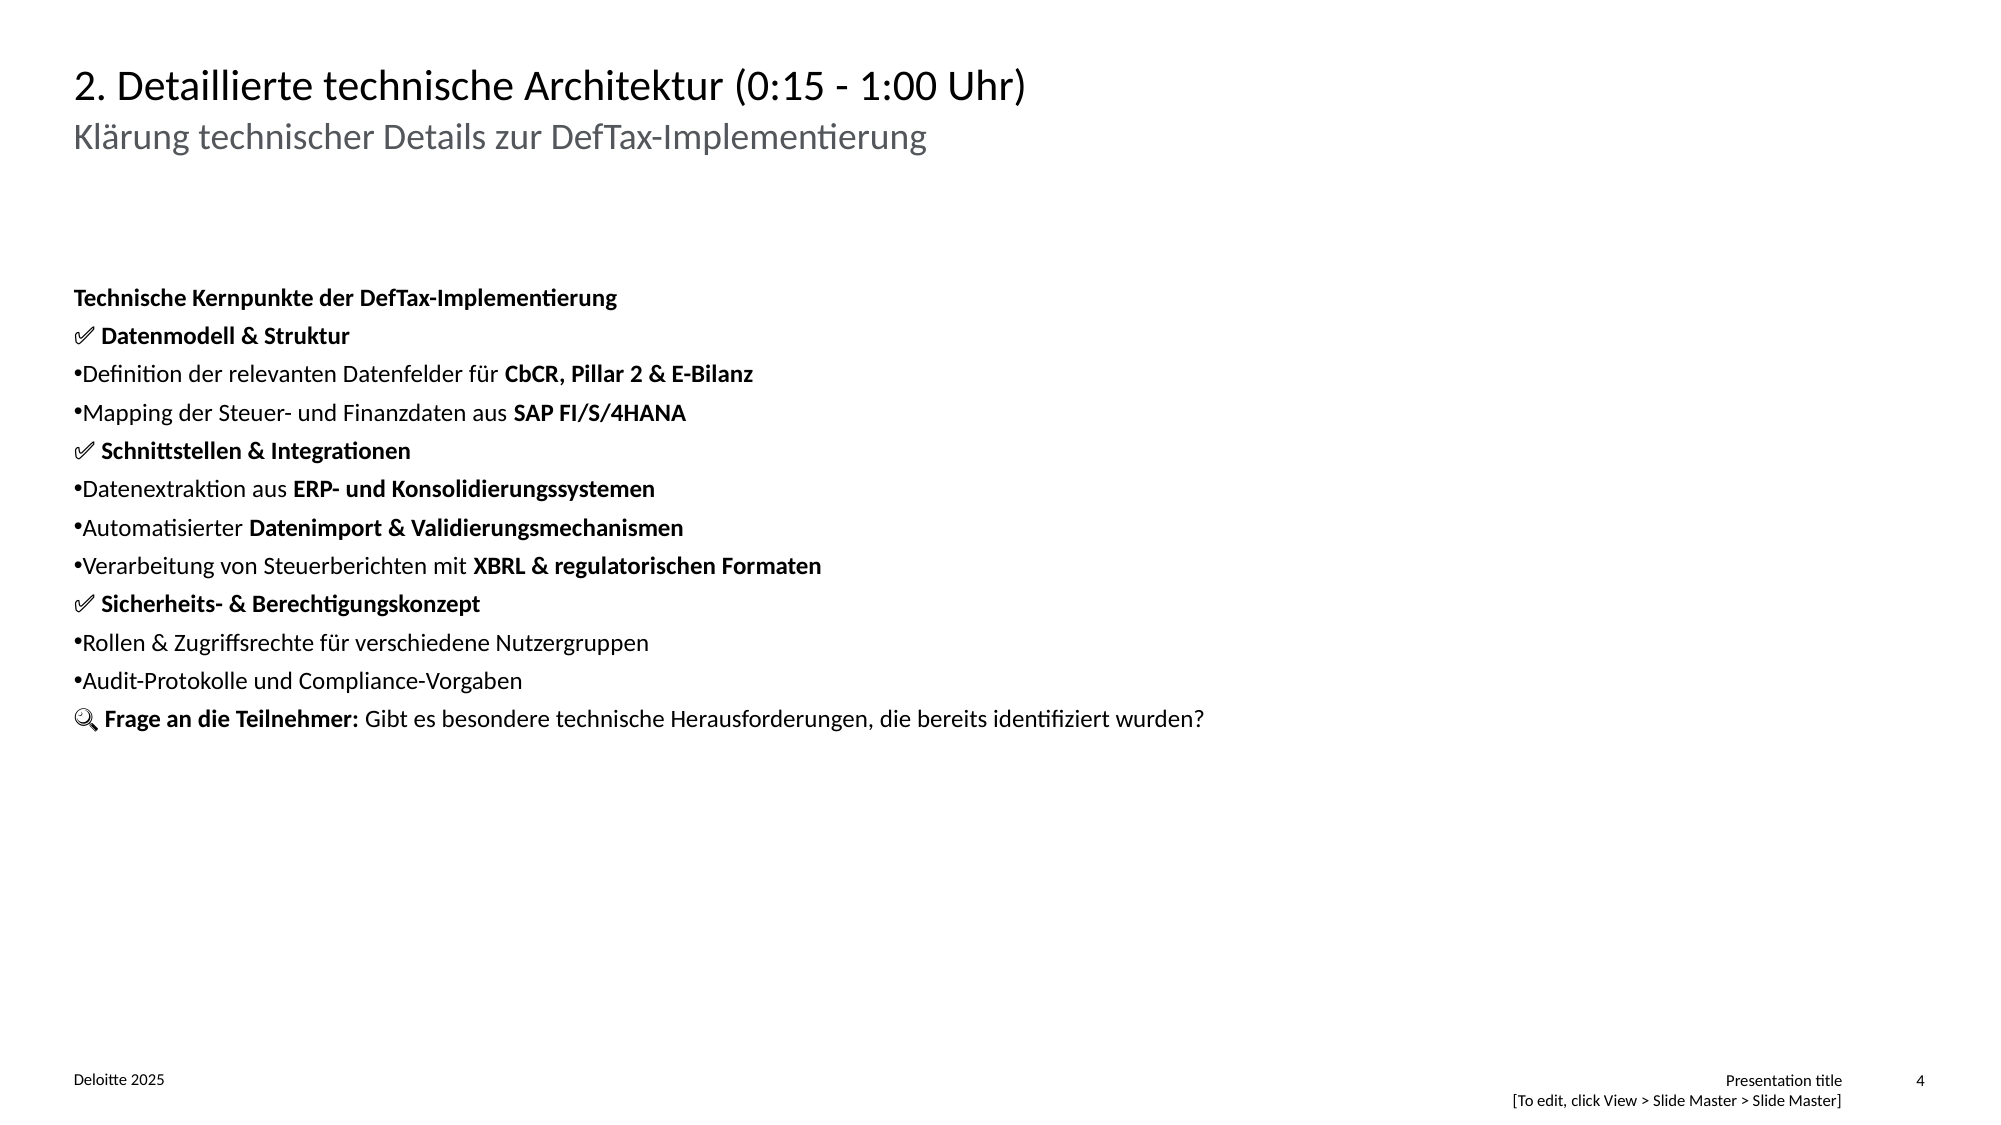

# 2. Detaillierte technische Architektur (0:15 - 1:00 Uhr)
Klärung technischer Details zur DefTax-Implementierung
Technische Kernpunkte der DefTax-Implementierung
✅ Datenmodell & Struktur
Definition der relevanten Datenfelder für CbCR, Pillar 2 & E-Bilanz
Mapping der Steuer- und Finanzdaten aus SAP FI/S/4HANA
✅ Schnittstellen & Integrationen
Datenextraktion aus ERP- und Konsolidierungssystemen
Automatisierter Datenimport & Validierungsmechanismen
Verarbeitung von Steuerberichten mit XBRL & regulatorischen Formaten
✅ Sicherheits- & Berechtigungskonzept
Rollen & Zugriffsrechte für verschiedene Nutzergruppen
Audit-Protokolle und Compliance-Vorgaben
🔍 Frage an die Teilnehmer: Gibt es besondere technische Herausforderungen, die bereits identifiziert wurden?